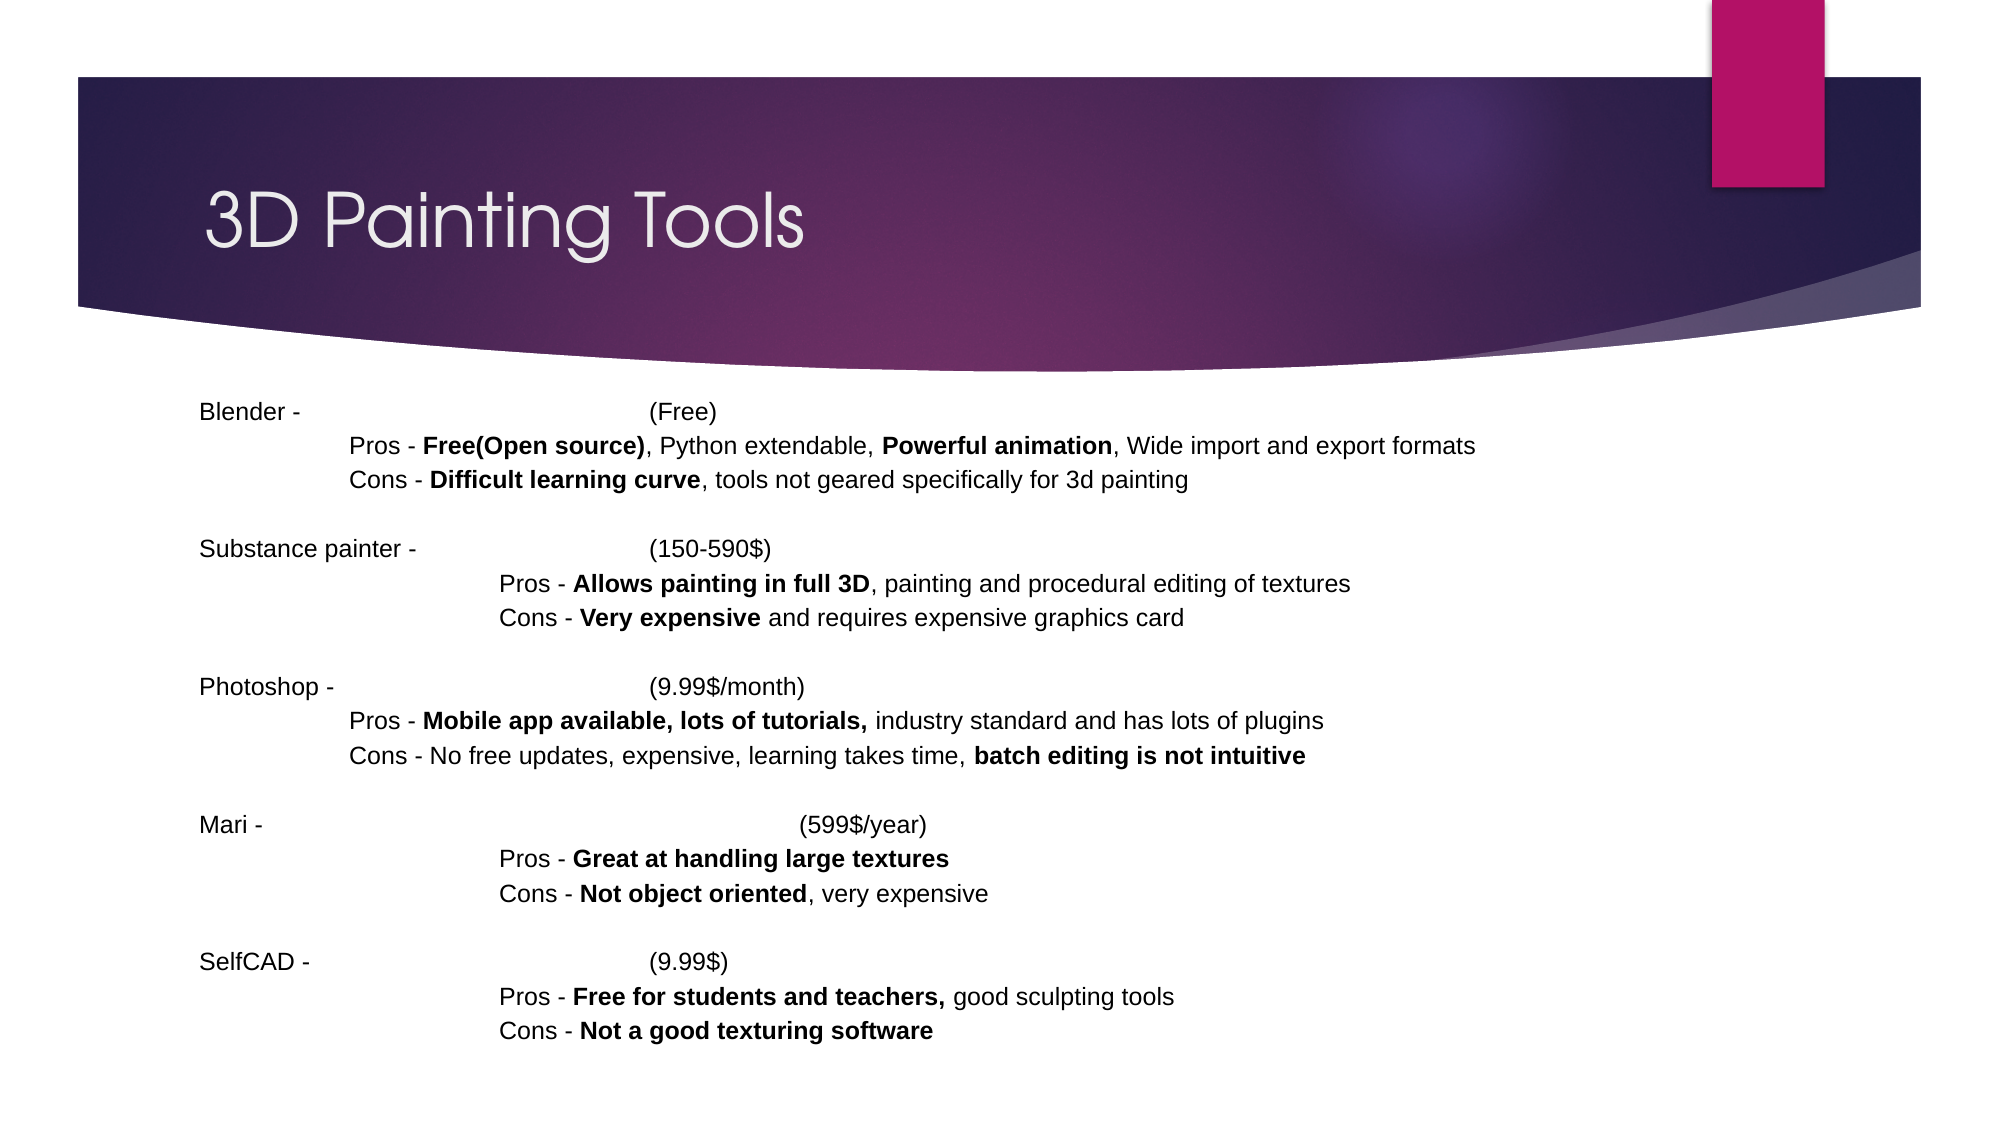

# 3D Painting Tools
Blender - 			(Free)
Pros - Free(Open source), Python extendable, Powerful animation, Wide import and export formats
Cons - Difficult learning curve, tools not geared specifically for 3d painting

Substance painter - 		(150-590$)
		Pros - Allows painting in full 3D, painting and procedural editing of textures
		Cons - Very expensive and requires expensive graphics card

Photoshop - 			(9.99$/month)
Pros - Mobile app available, lots of tutorials, industry standard and has lots of plugins
Cons - No free updates, expensive, learning takes time, batch editing is not intuitive

Mari - 				(599$/year)
		Pros - Great at handling large textures
		Cons - Not object oriented, very expensive

SelfCAD - 			(9.99$)
		Pros - Free for students and teachers, good sculpting tools
		Cons - Not a good texturing software